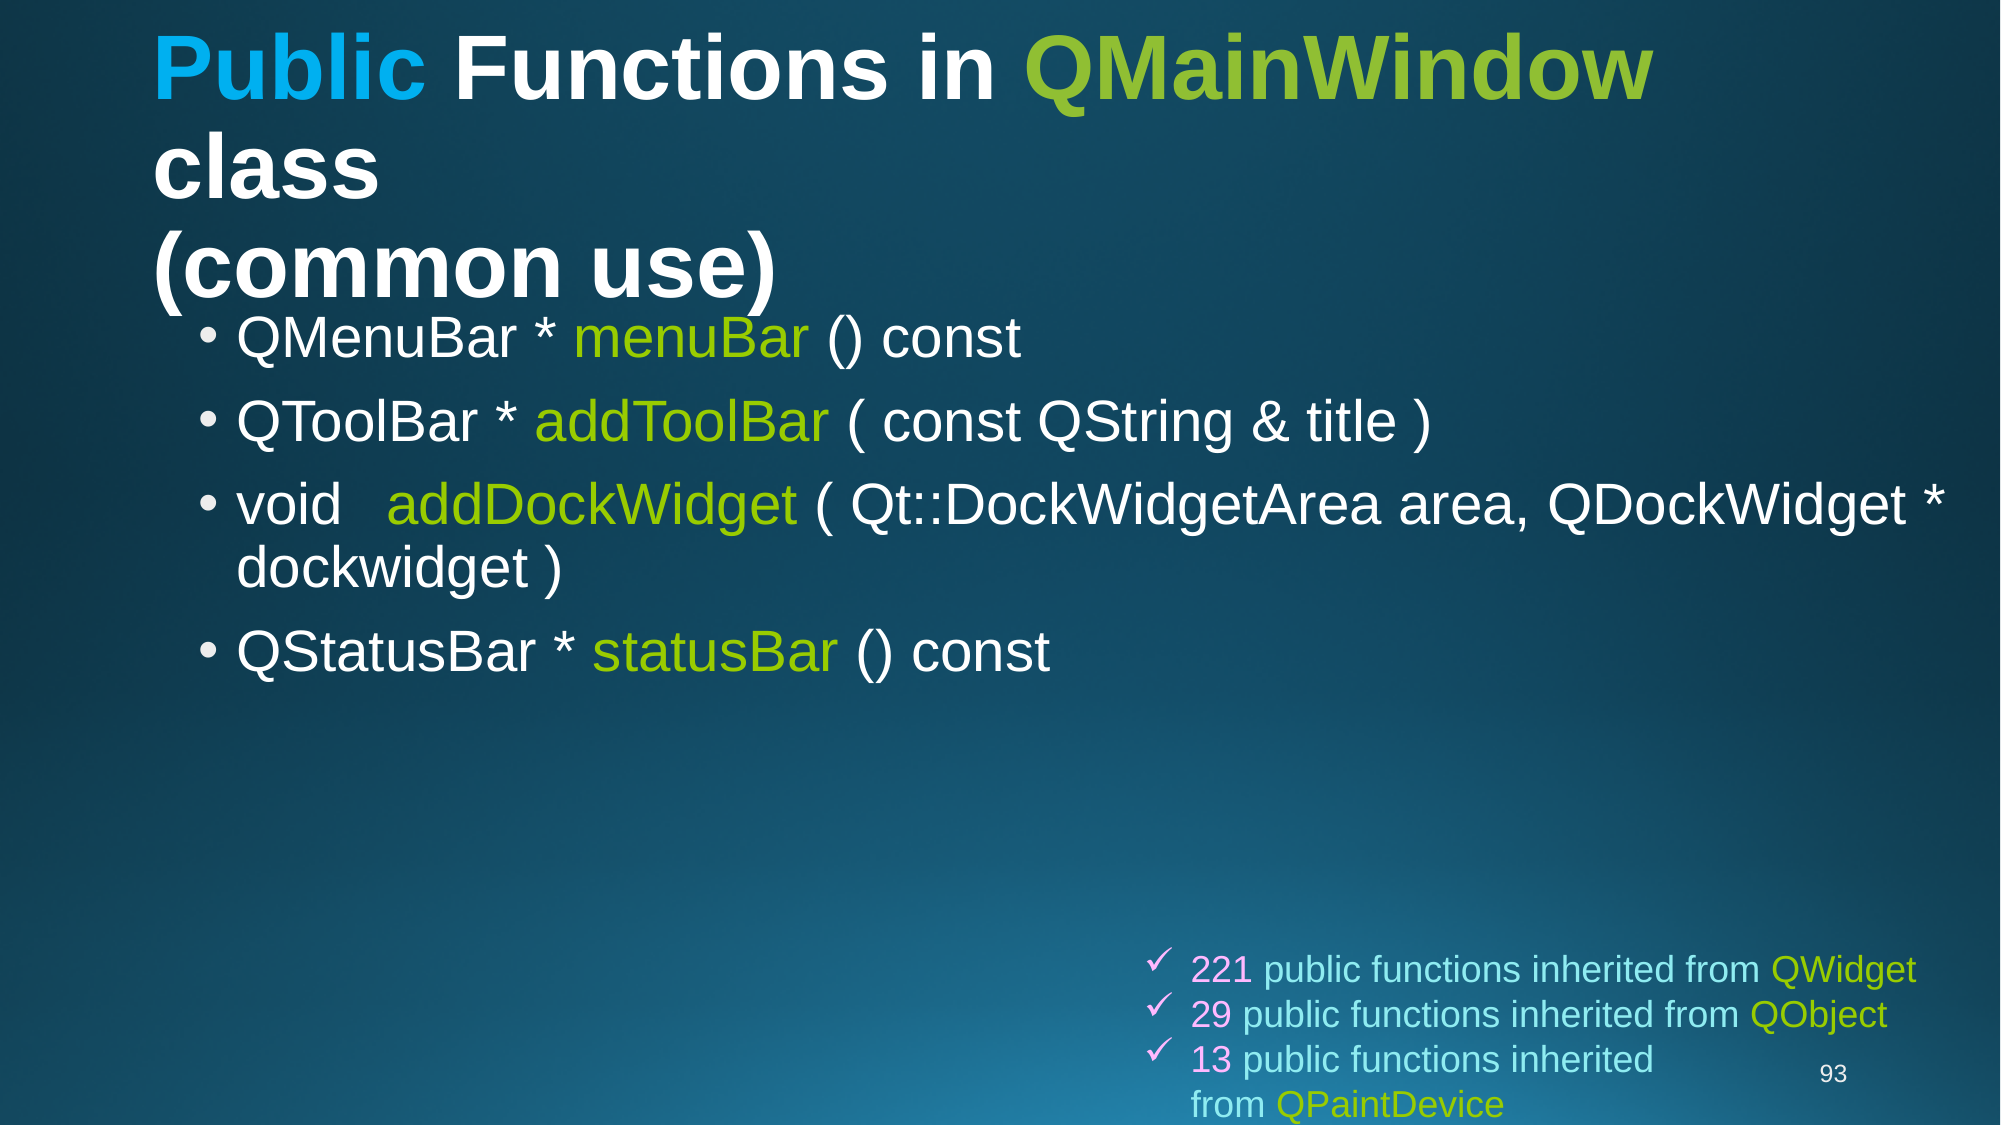

# Public Functions in QMainWindow class (common use)
QMenuBar * menuBar () const
QToolBar * addToolBar ( const QString & title )
void	addDockWidget ( Qt::DockWidgetArea area, QDockWidget * dockwidget )
QStatusBar * statusBar () const
221 public functions inherited from QWidget
29 public functions inherited from QObject
13 public functions inherited from QPaintDevice
93